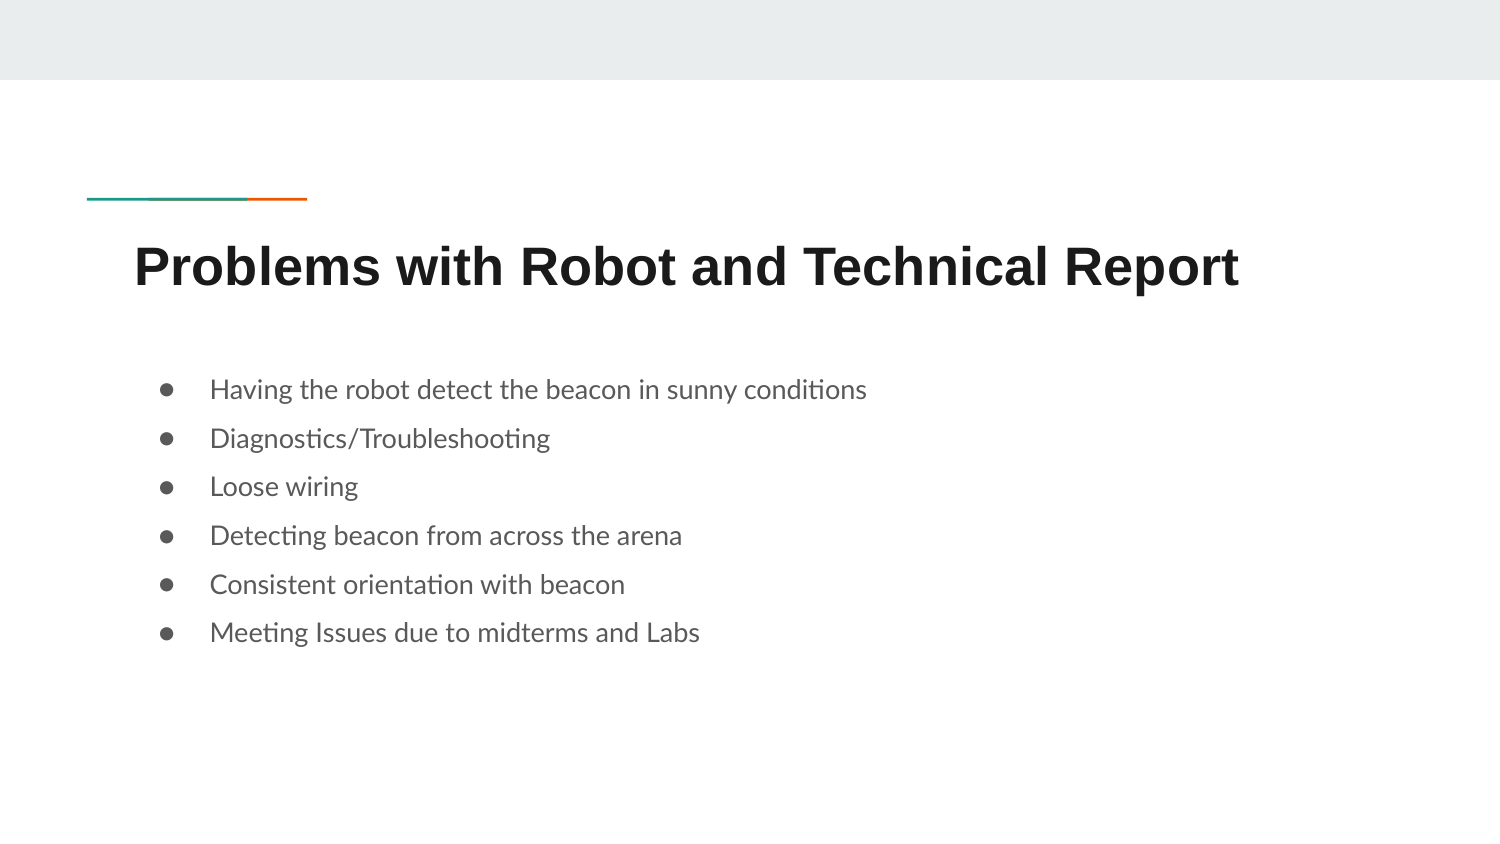

# Problems with Robot and Technical Report
Having the robot detect the beacon in sunny conditions
Diagnostics/Troubleshooting
Loose wiring
Detecting beacon from across the arena
Consistent orientation with beacon
Meeting Issues due to midterms and Labs